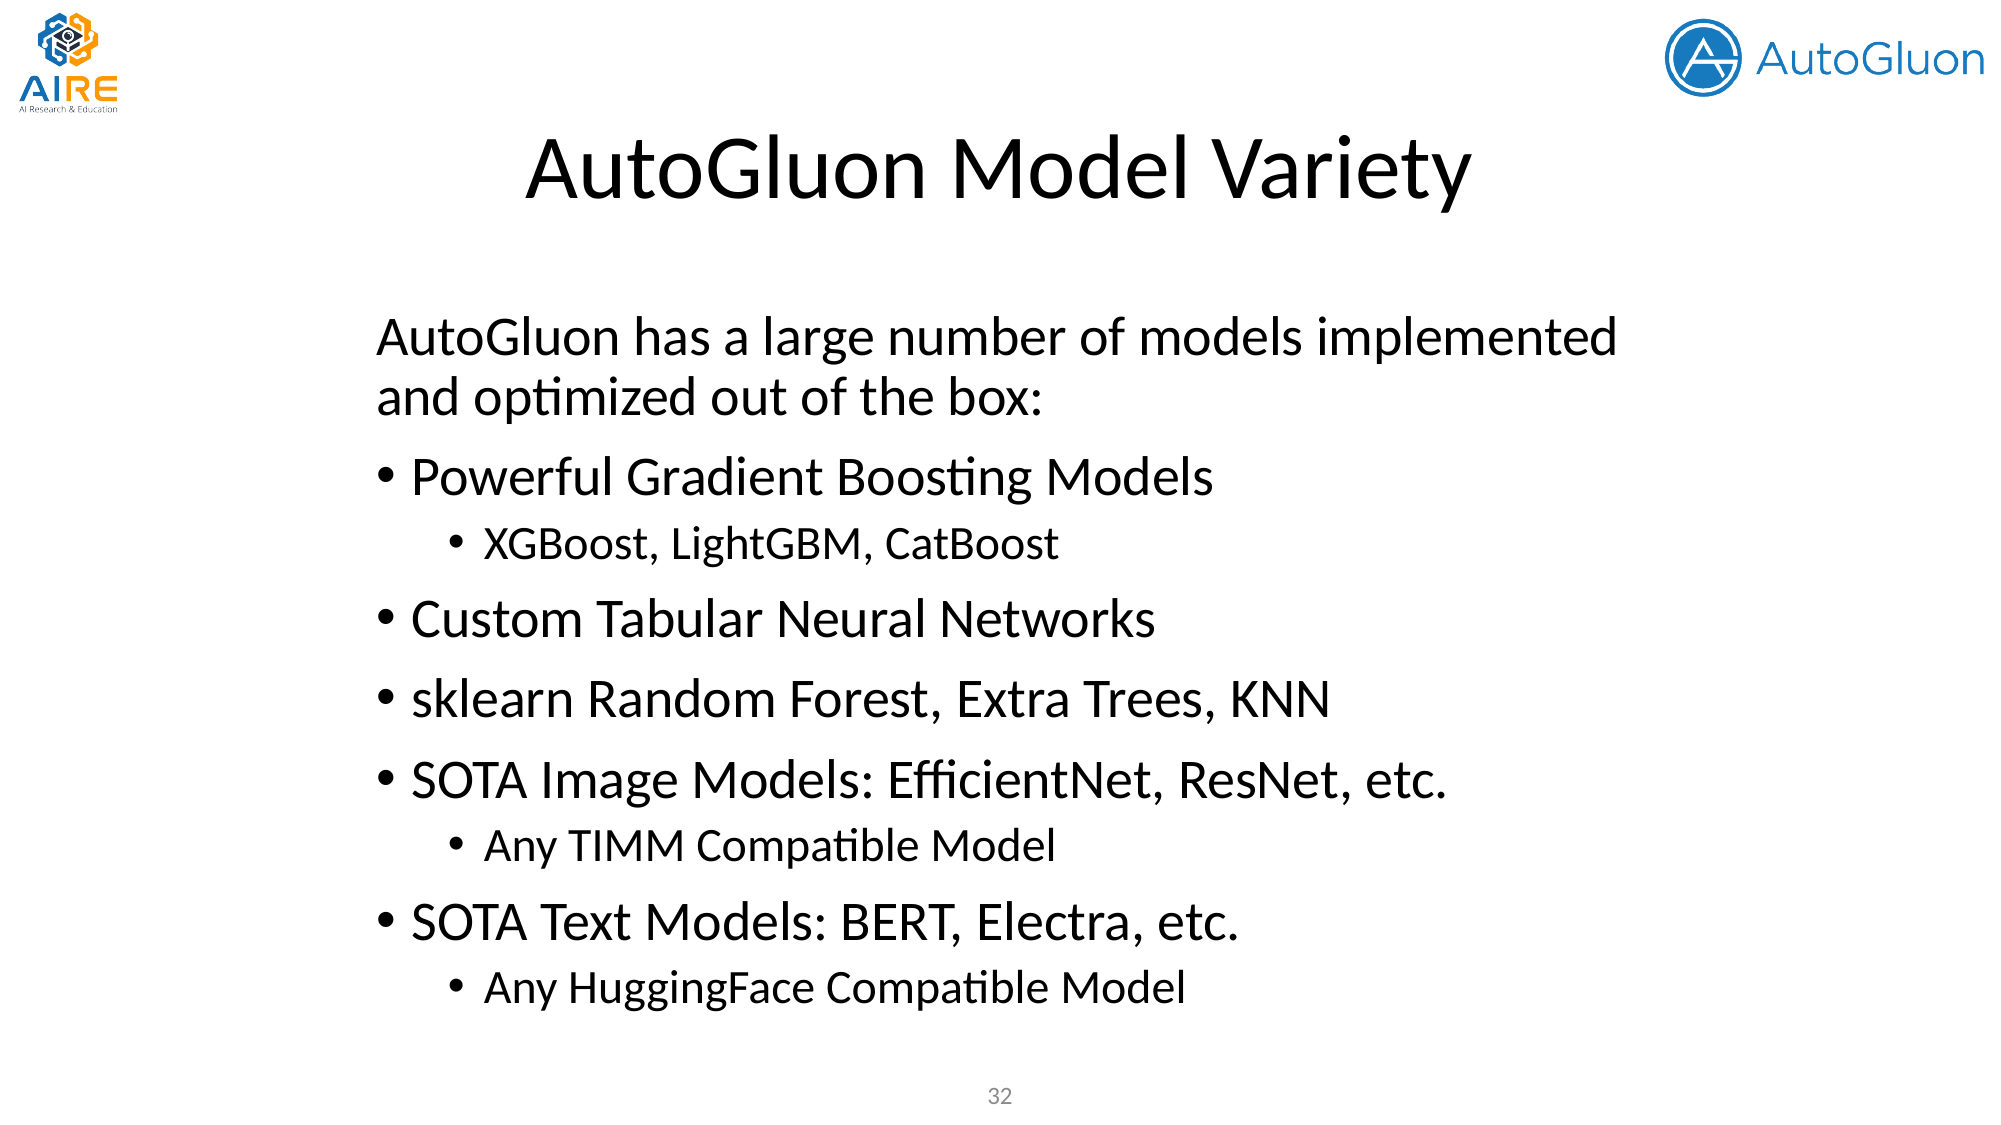

# AutoGluon Model Variety
AutoGluon has a large number of models implemented and optimized out of the box:
Powerful Gradient Boosting Models
XGBoost, LightGBM, CatBoost
Custom Tabular Neural Networks
sklearn Random Forest, Extra Trees, KNN
SOTA Image Models: EfficientNet, ResNet, etc.
Any TIMM Compatible Model
SOTA Text Models: BERT, Electra, etc.
Any HuggingFace Compatible Model
32